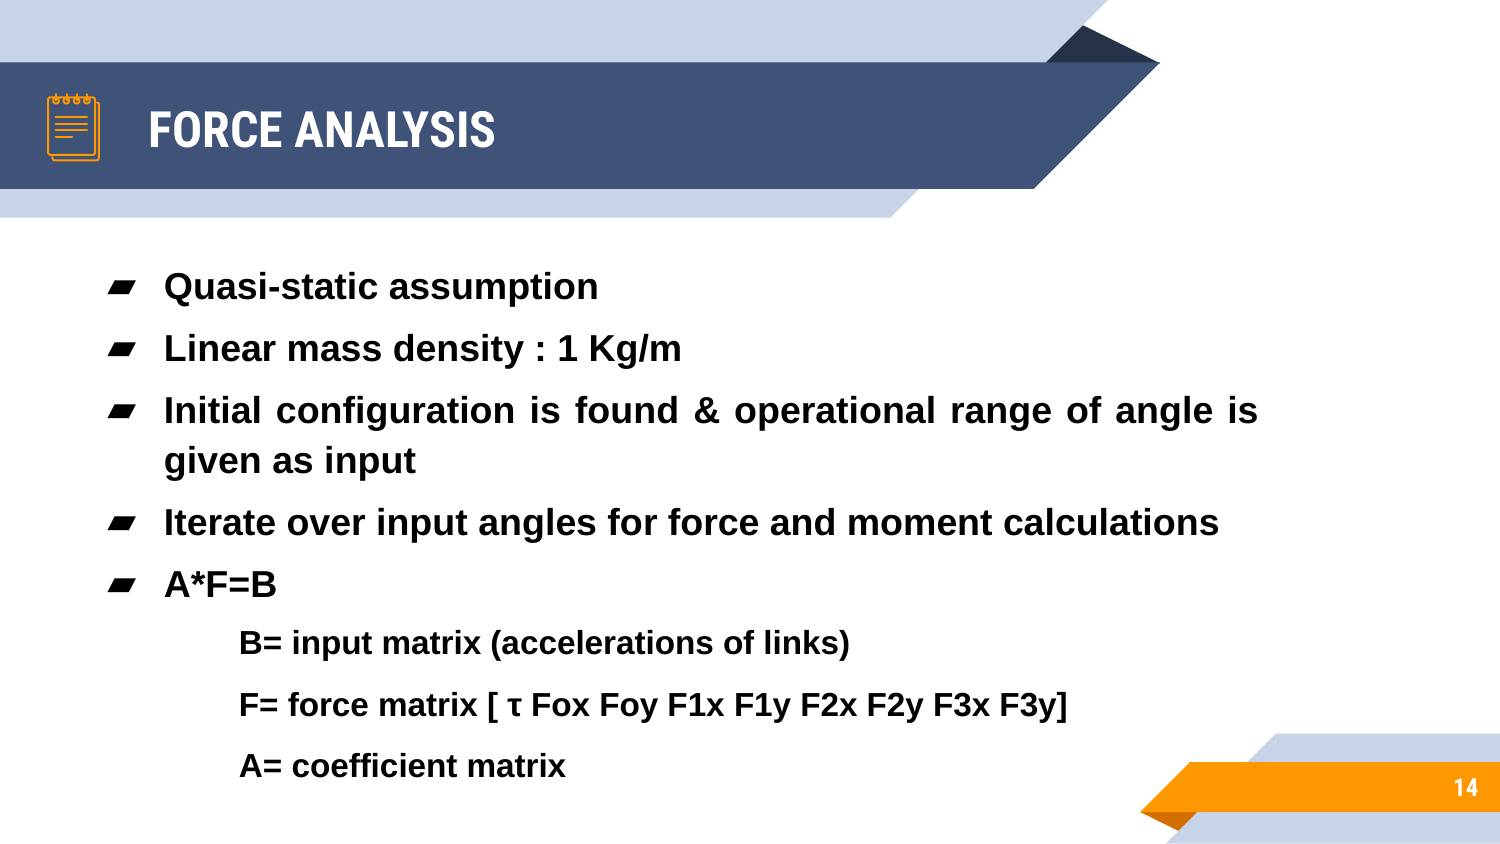

# FORCE ANALYSIS

Quasi-static assumption
Linear mass density : 1 Kg/m
Initial configuration is found & operational range of angle is given as input
Iterate over input angles for force and moment calculations
A*F=B
    	B= input matrix (accelerations of links)
    	F= force matrix [ τ Fox Foy F1x F1y F2x F2y F3x F3y]
   	A= coefficient matrix
14